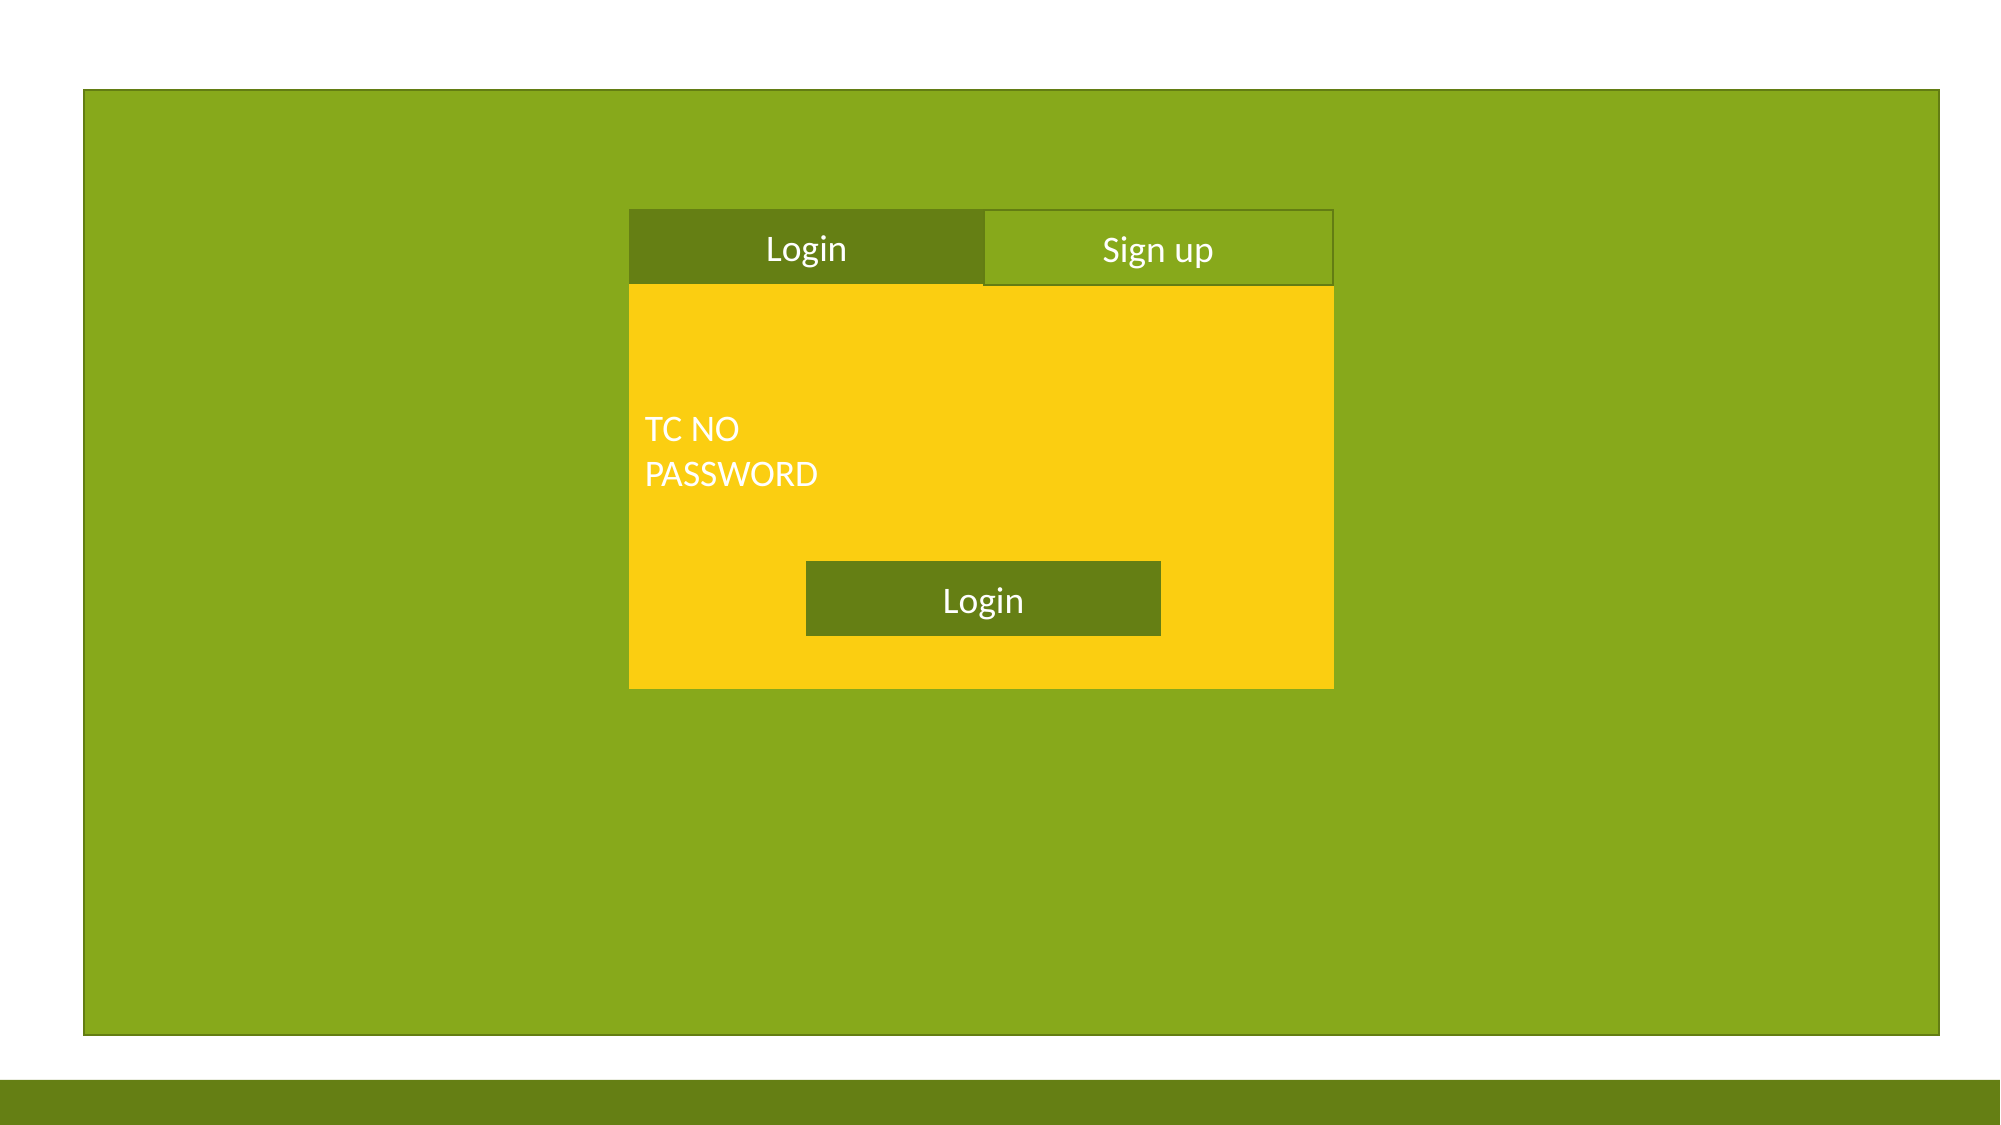

TC NO
PASSWORD
Login
Sign up
Login